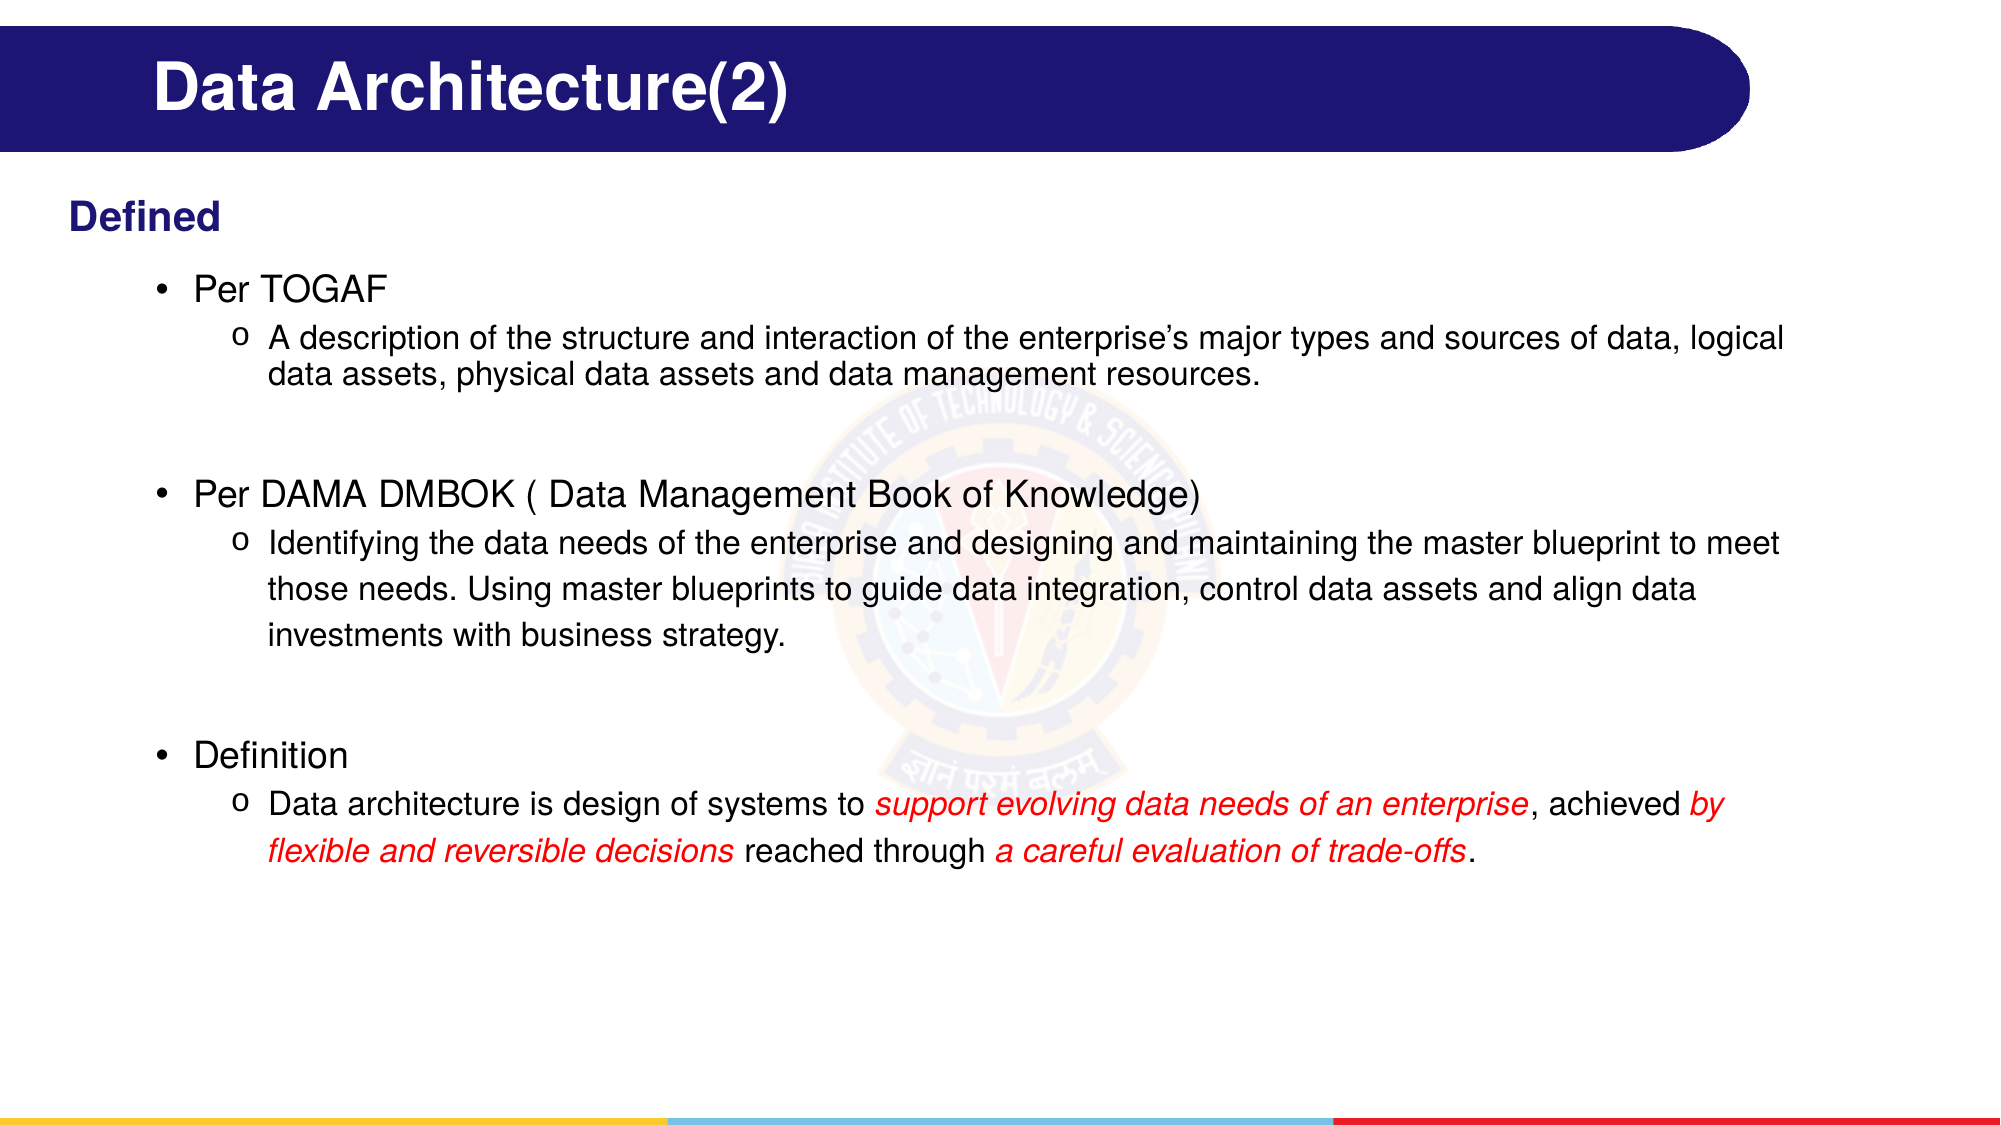

# Data Architecture(2)
Defined
Per TOGAF
A description of the structure and interaction of the enterprise’s major types and sources of data, logical data assets, physical data assets and data management resources.

Per DAMA DMBOK ( Data Management Book of Knowledge)
Identifying the data needs of the enterprise and designing and maintaining the master blueprint to meet
    those needs. Using master blueprints to guide data integration, control data assets and align data
    investments with business strategy.

Definition
Data architecture is design of systems to support evolving data needs of an enterprise, achieved by
    flexible and reversible decisions reached through a careful evaluation of trade-offs.